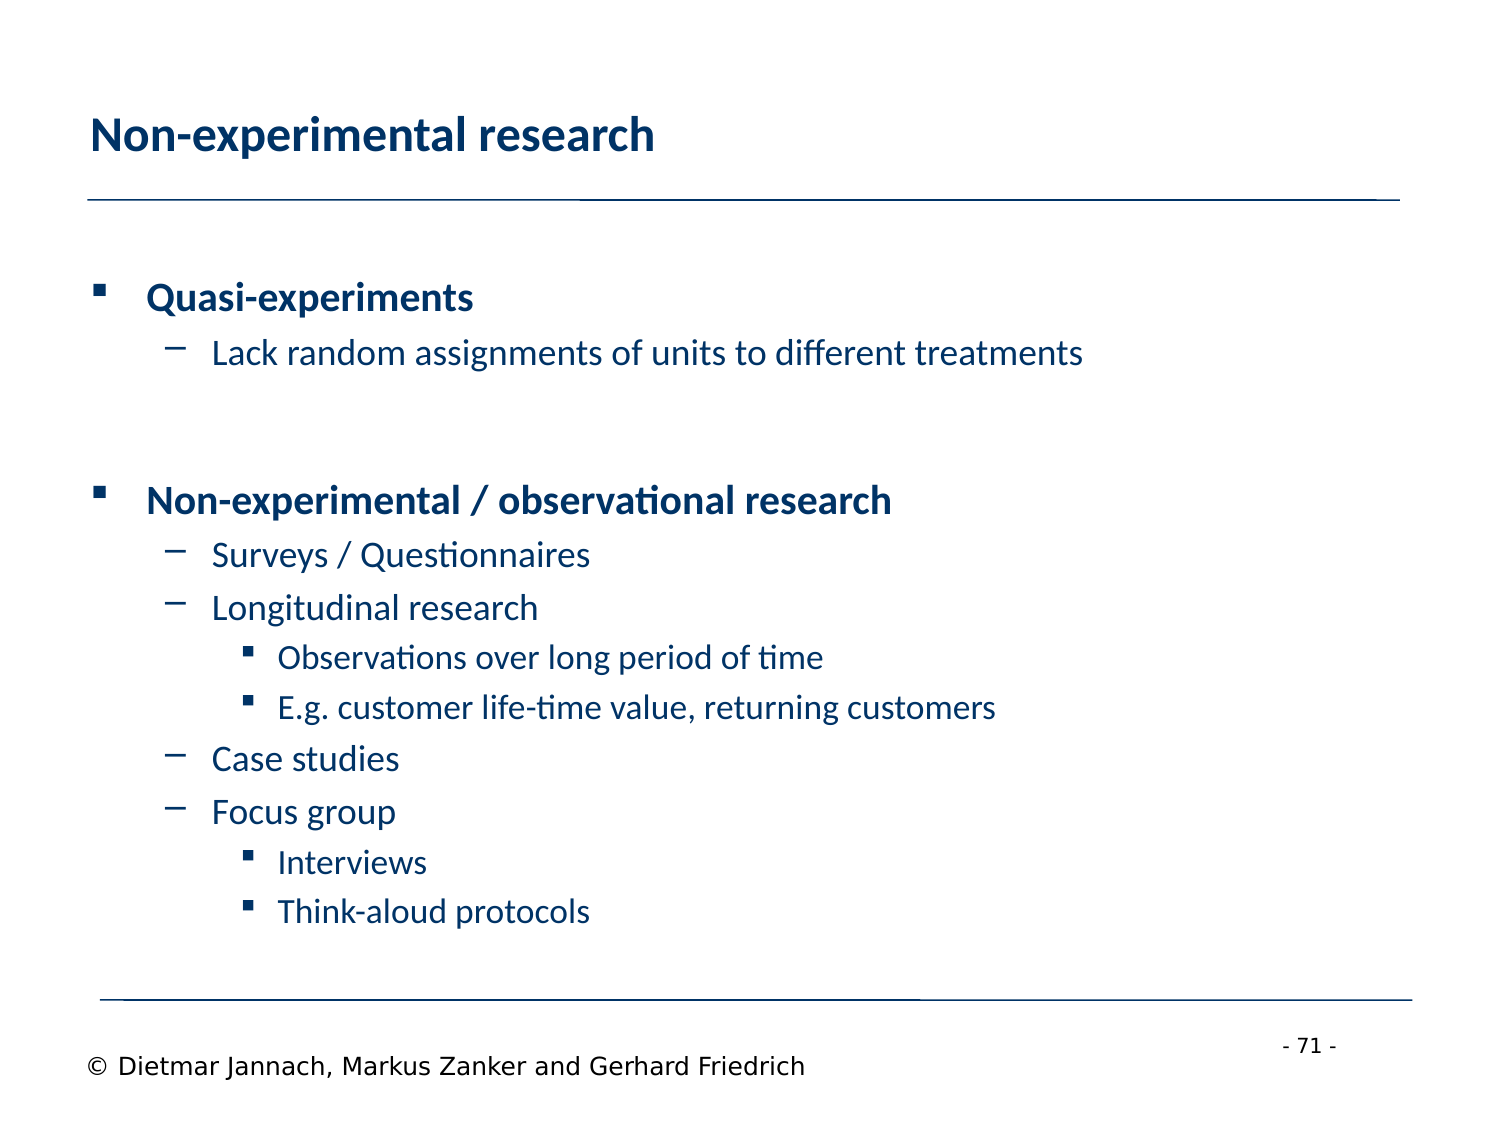

# Non-experimental research
Quasi-experiments
Lack random assignments of units to different treatments

Non-experimental / observational research
Surveys / Questionnaires
Longitudinal research
Observations over long period of time
E.g. customer life-time value, returning customers
Case studies
Focus group
Interviews
Think-aloud protocols